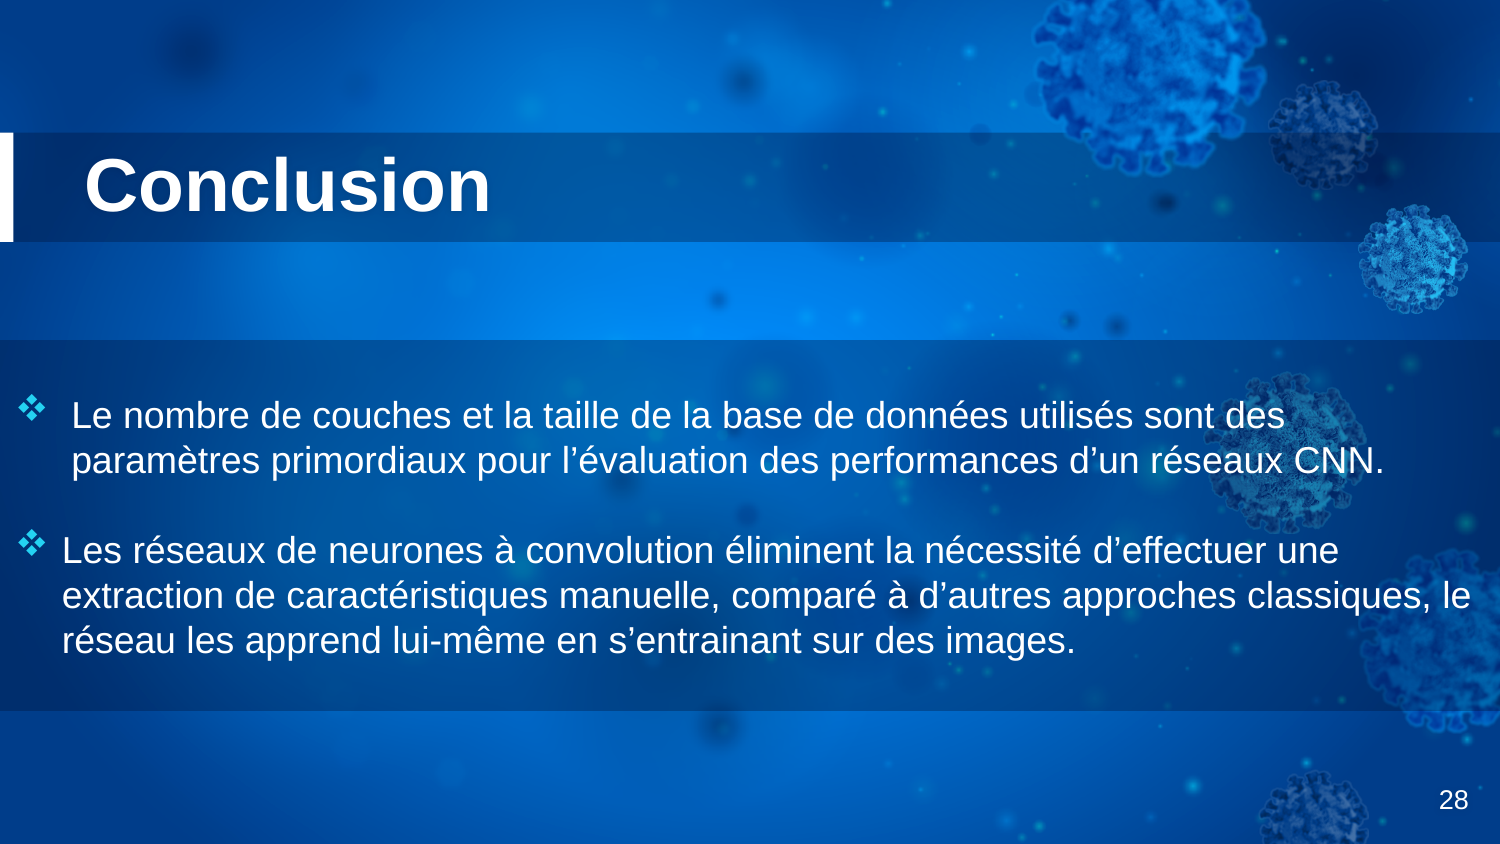

# Conclusion

Le nombre de couches et la taille de la base de données utilisés sont des paramètres primordiaux pour l’évaluation des performances d’un réseaux CNN.

Les réseaux de neurones à convolution éliminent la nécessité d’effectuer une extraction de caractéristiques manuelle, comparé à d’autres approches classiques, le réseau les apprend lui-même en s’entrainant sur des images.

28